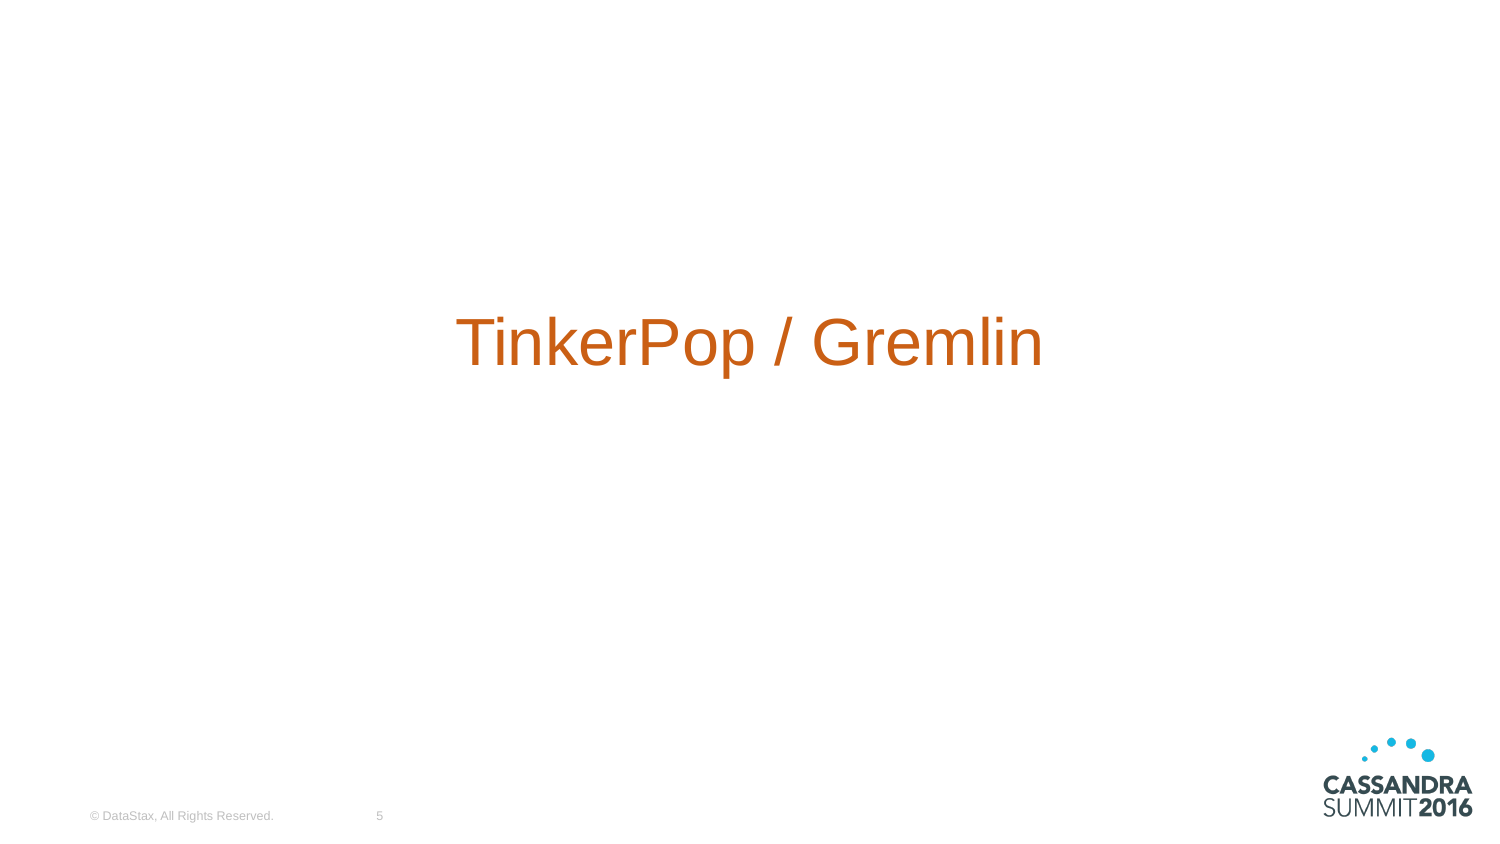

# TinkerPop / Gremlin
© DataStax, All Rights Reserved.
5